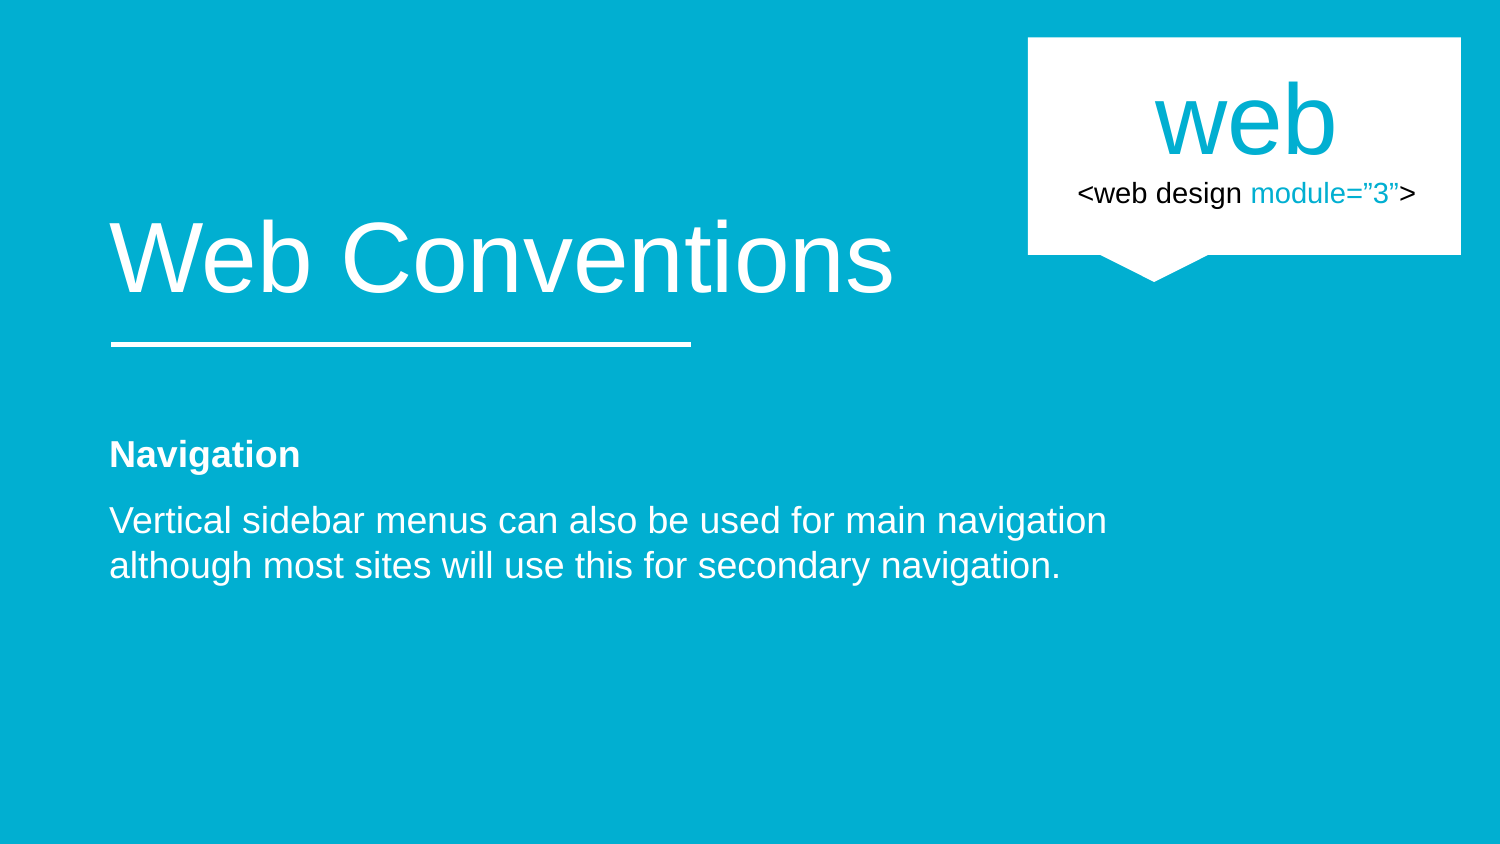

web
<web design module=”3”>
Web Conventions
Navigation
Vertical sidebar menus can also be used for main navigation
although most sites will use this for secondary navigation.